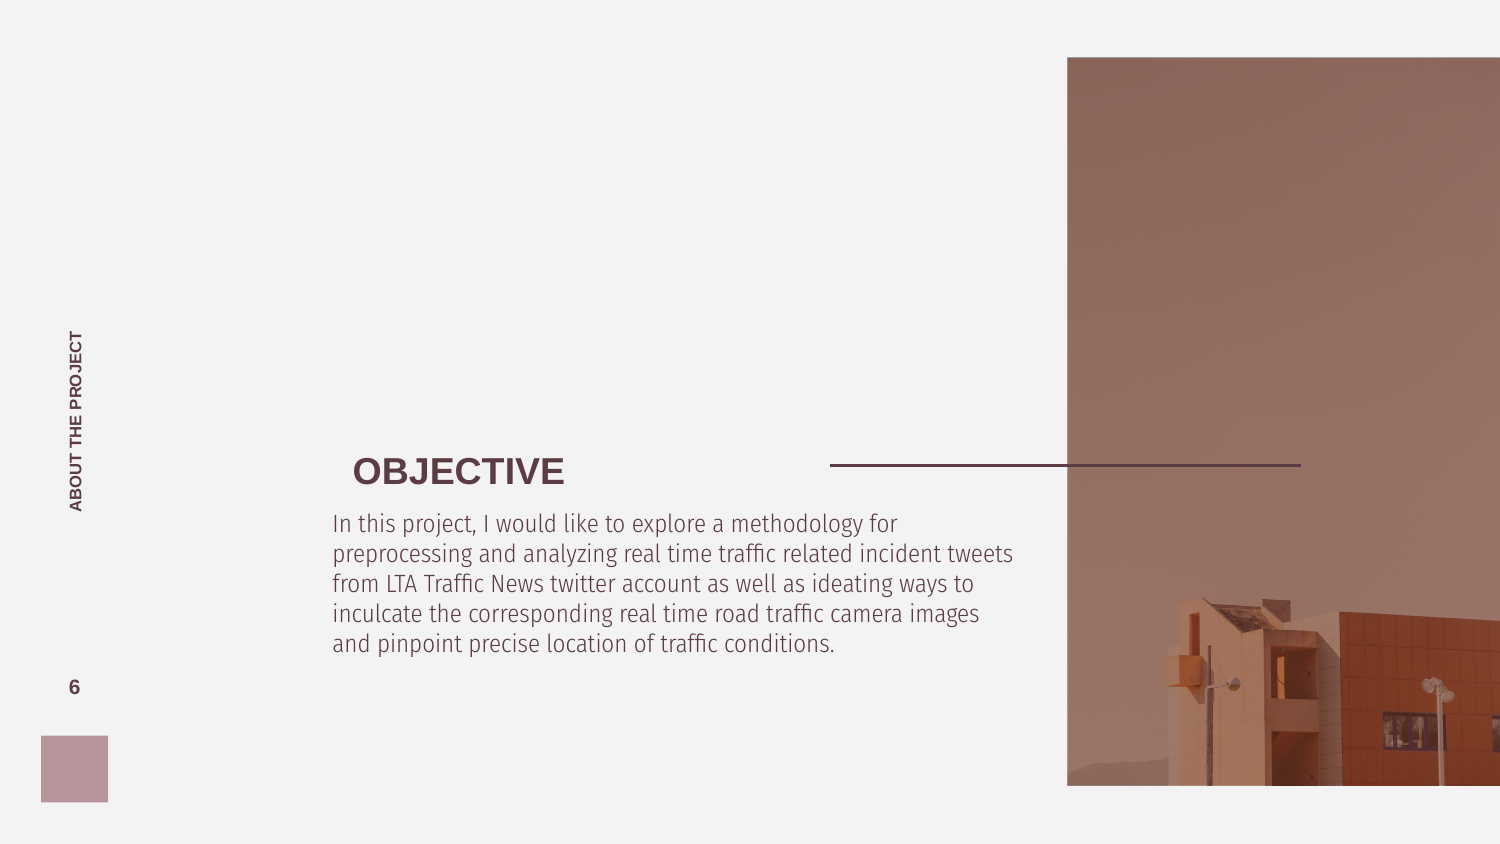

# OBJECTIVE
ABOUT THE PROJECT
In this project, I would like to explore a methodology for preprocessing and analyzing real time traffic related incident tweets from LTA Traffic News twitter account as well as ideating ways to inculcate the corresponding real time road traffic camera images and pinpoint precise location of traffic conditions.

6